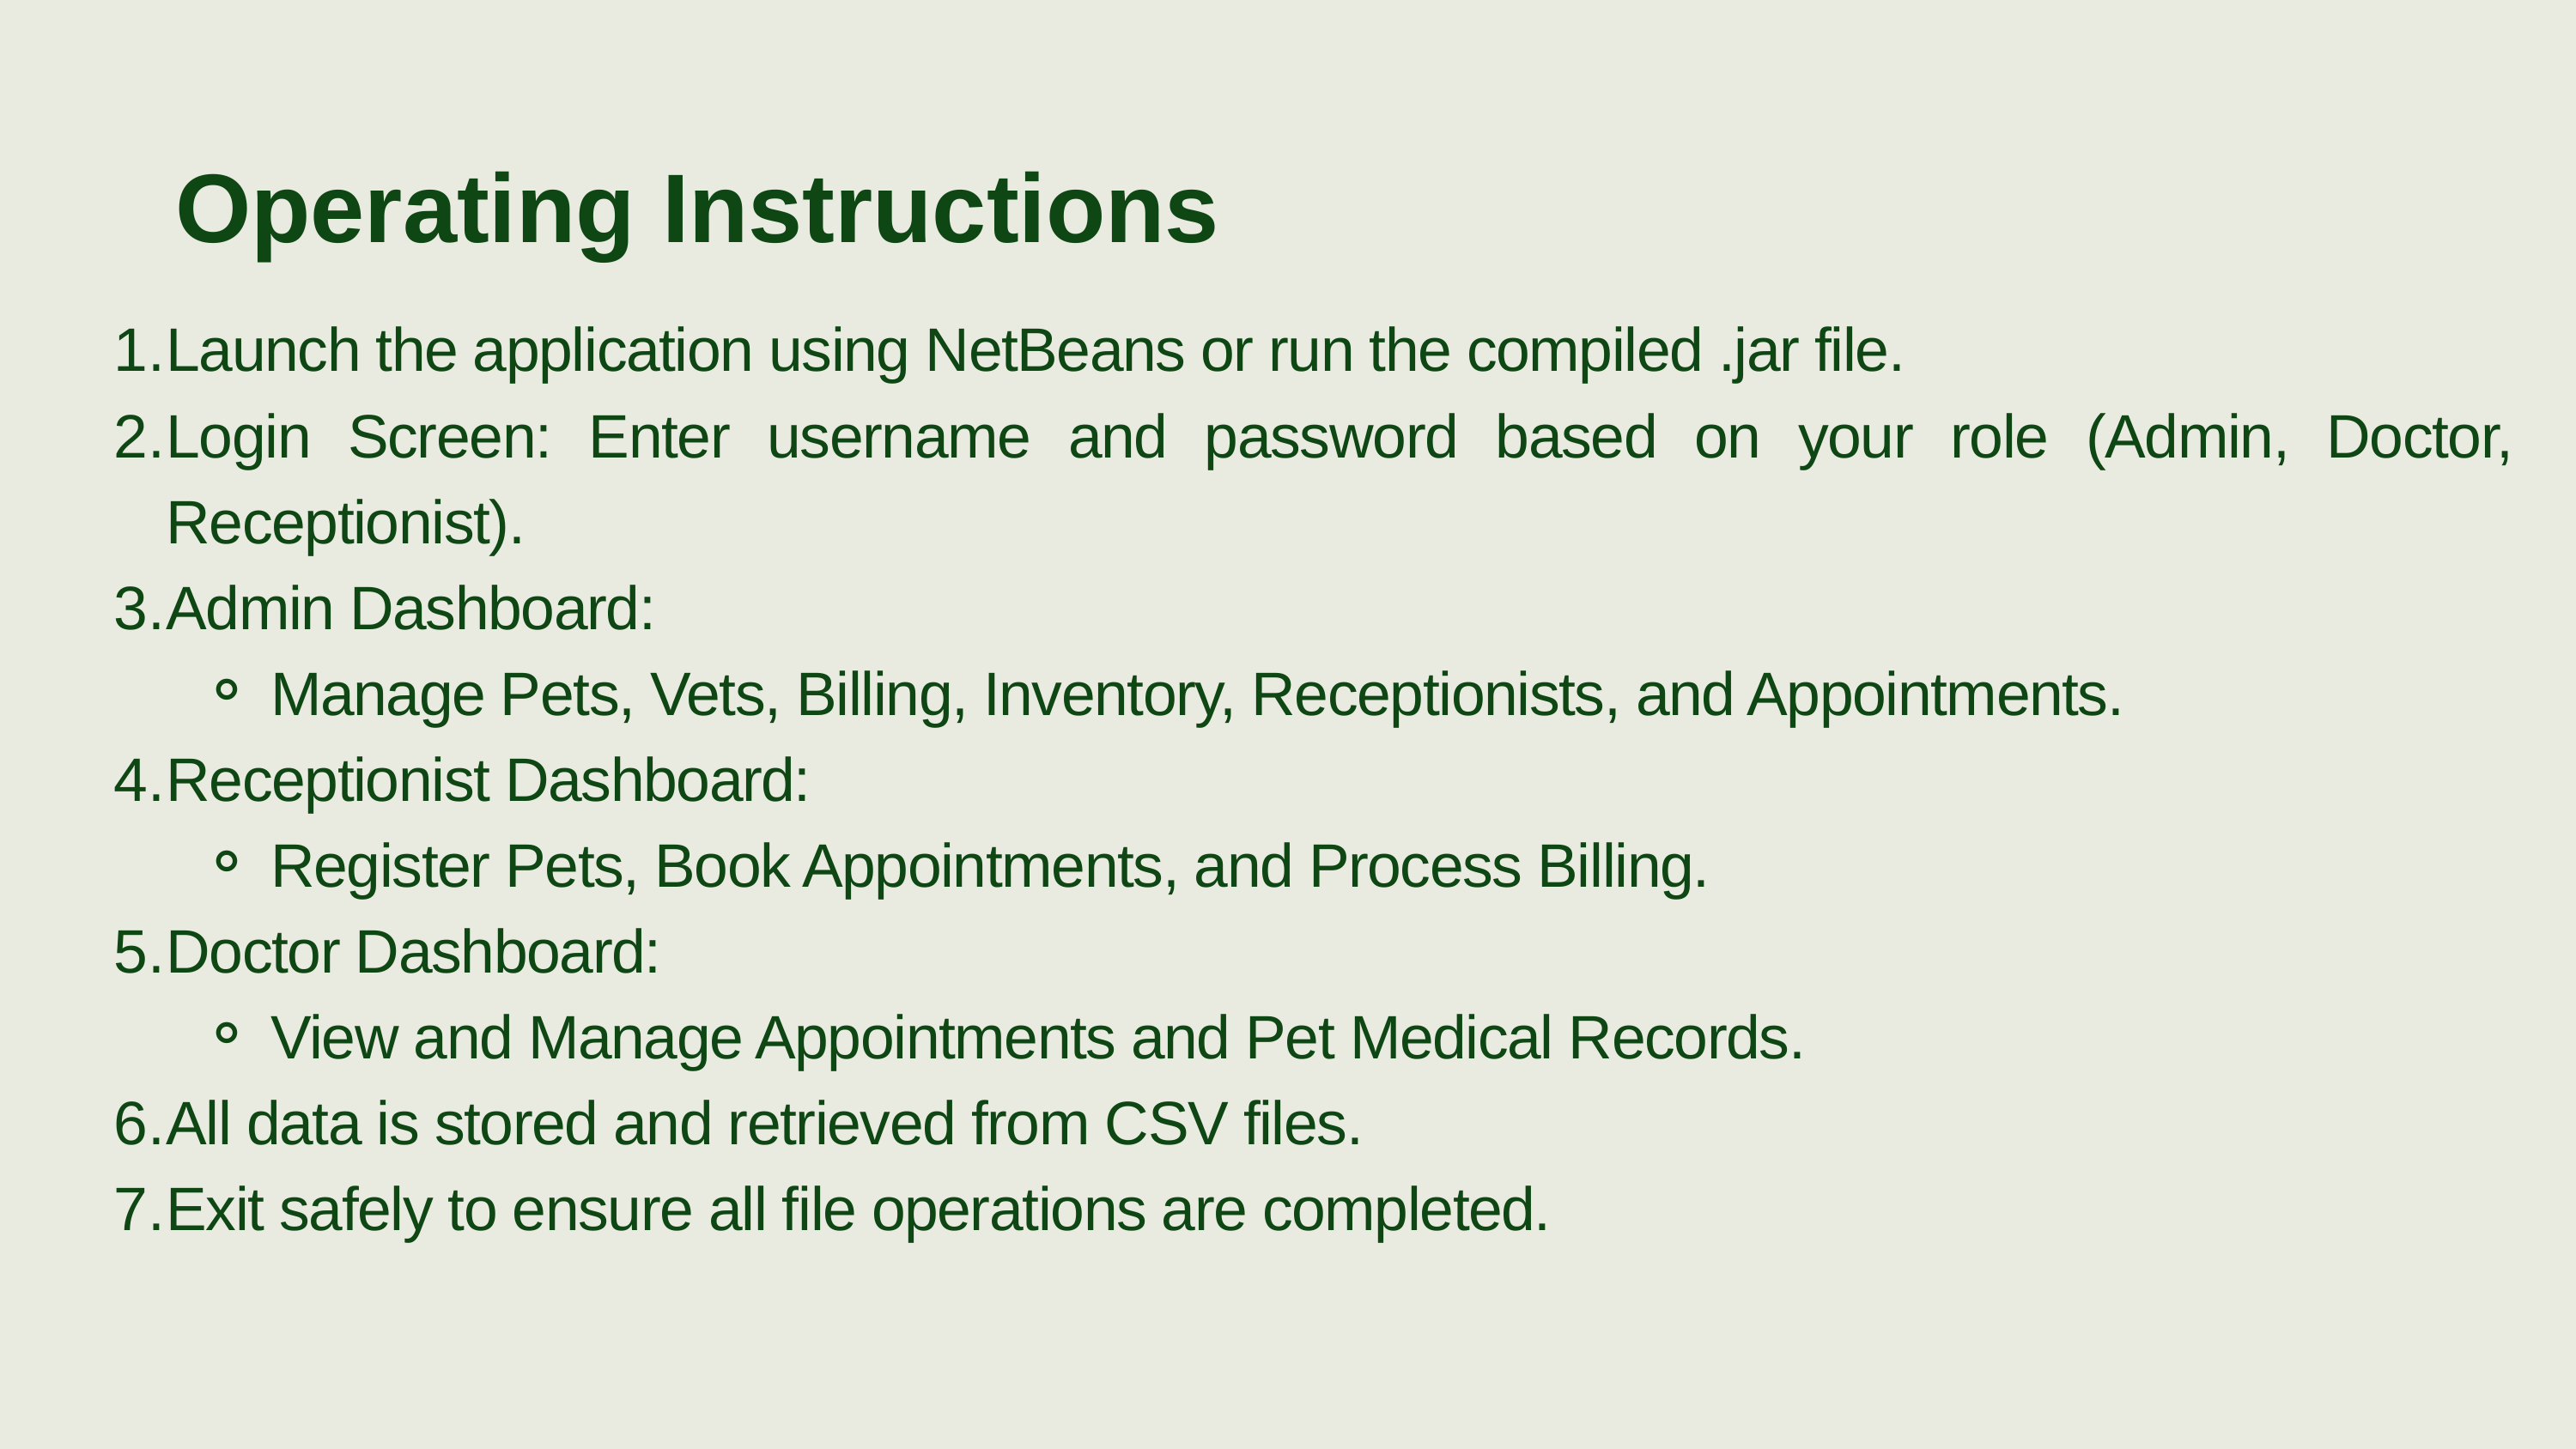

Operating Instructions
Launch the application using NetBeans or run the compiled .jar file.
Login Screen: Enter username and password based on your role (Admin, Doctor, Receptionist).
Admin Dashboard:
Manage Pets, Vets, Billing, Inventory, Receptionists, and Appointments.
Receptionist Dashboard:
Register Pets, Book Appointments, and Process Billing.
Doctor Dashboard:
View and Manage Appointments and Pet Medical Records.
All data is stored and retrieved from CSV files.
Exit safely to ensure all file operations are completed.